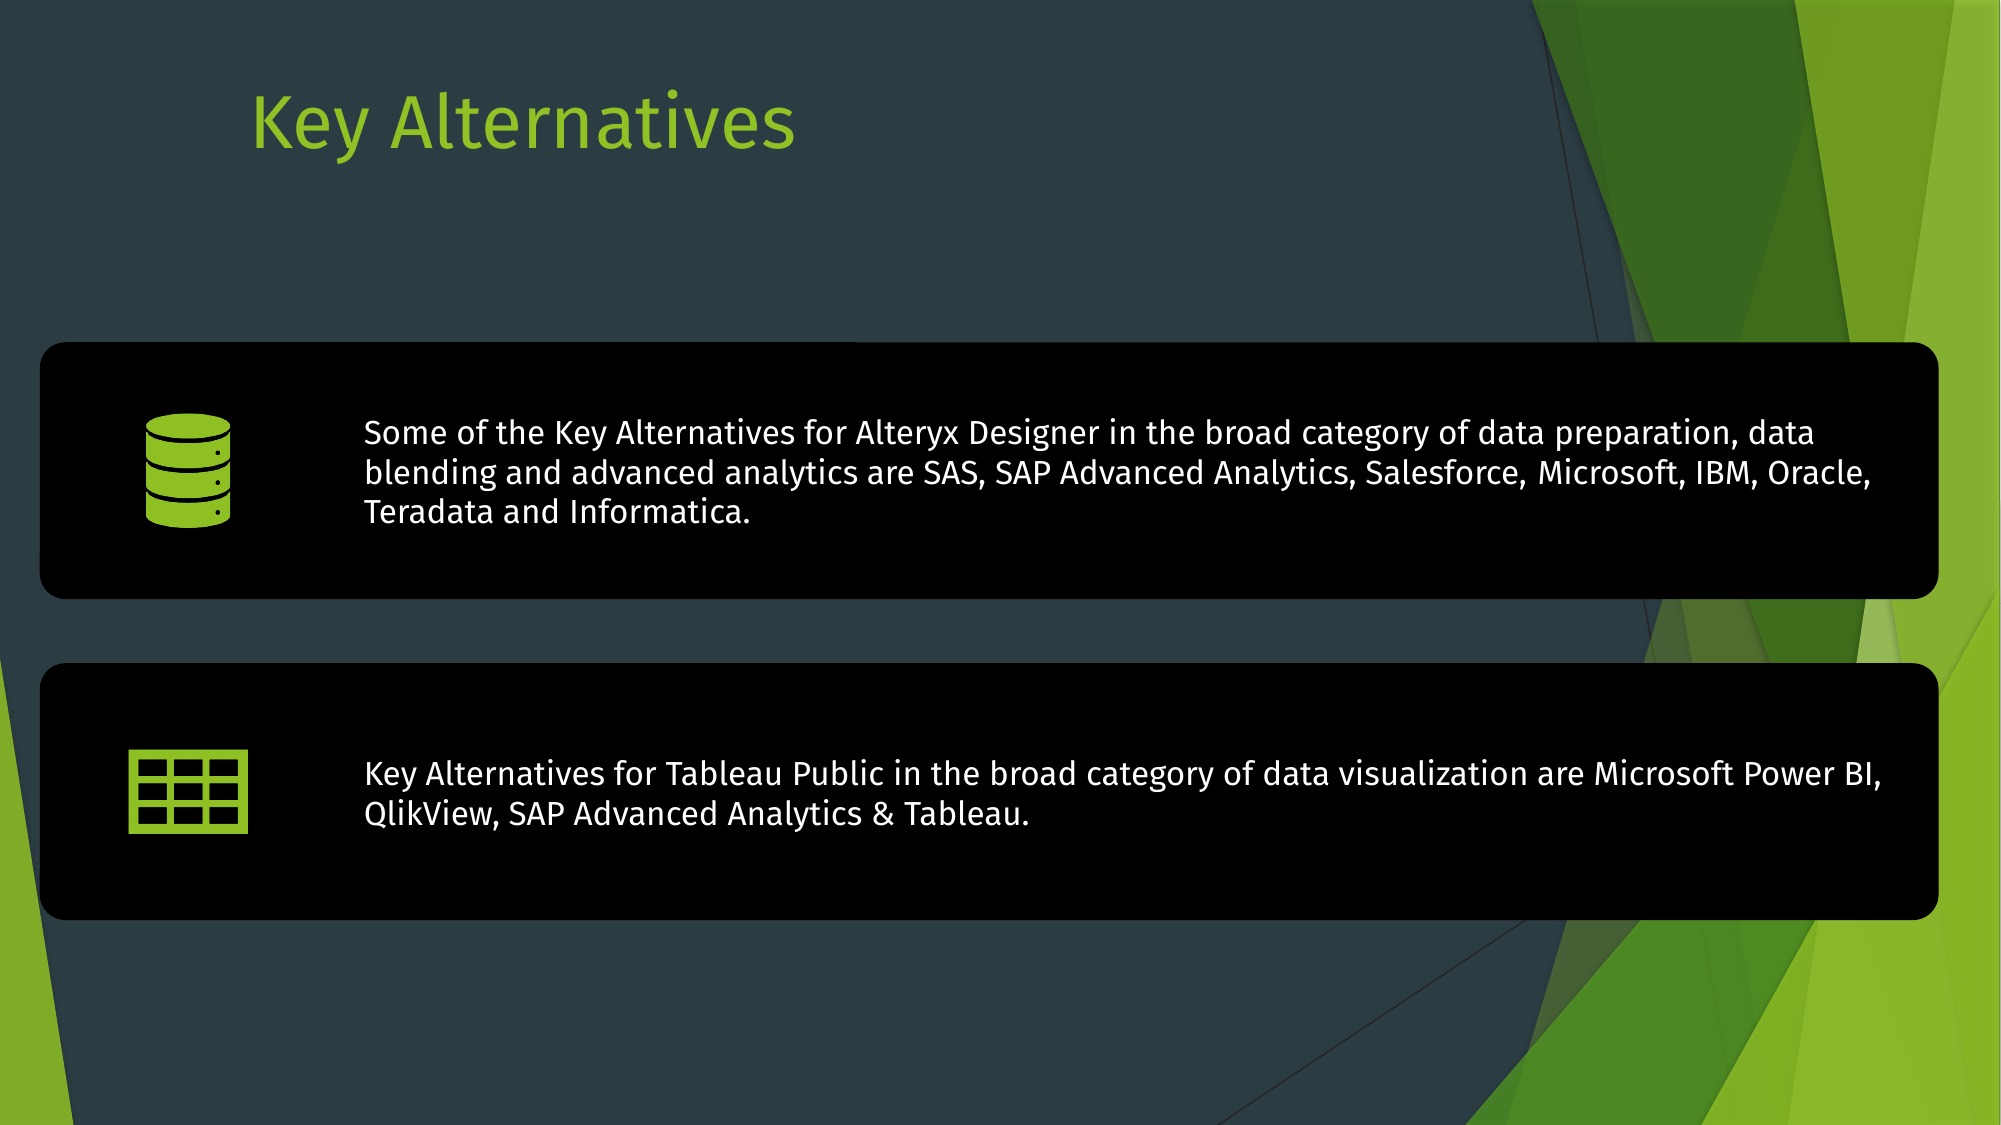

# Key Alternatives
Some of the Key Alternatives for Alteryx Designer in the broad category of data preparation, data blending and advanced analytics are SAS, SAP Advanced Analytics, Salesforce, Microsoft, IBM, Oracle, Teradata and Informatica.
Key Alternatives for Tableau Public in the broad category of data visualization are Microsoft Power BI, QlikView, SAP Advanced Analytics & Tableau.